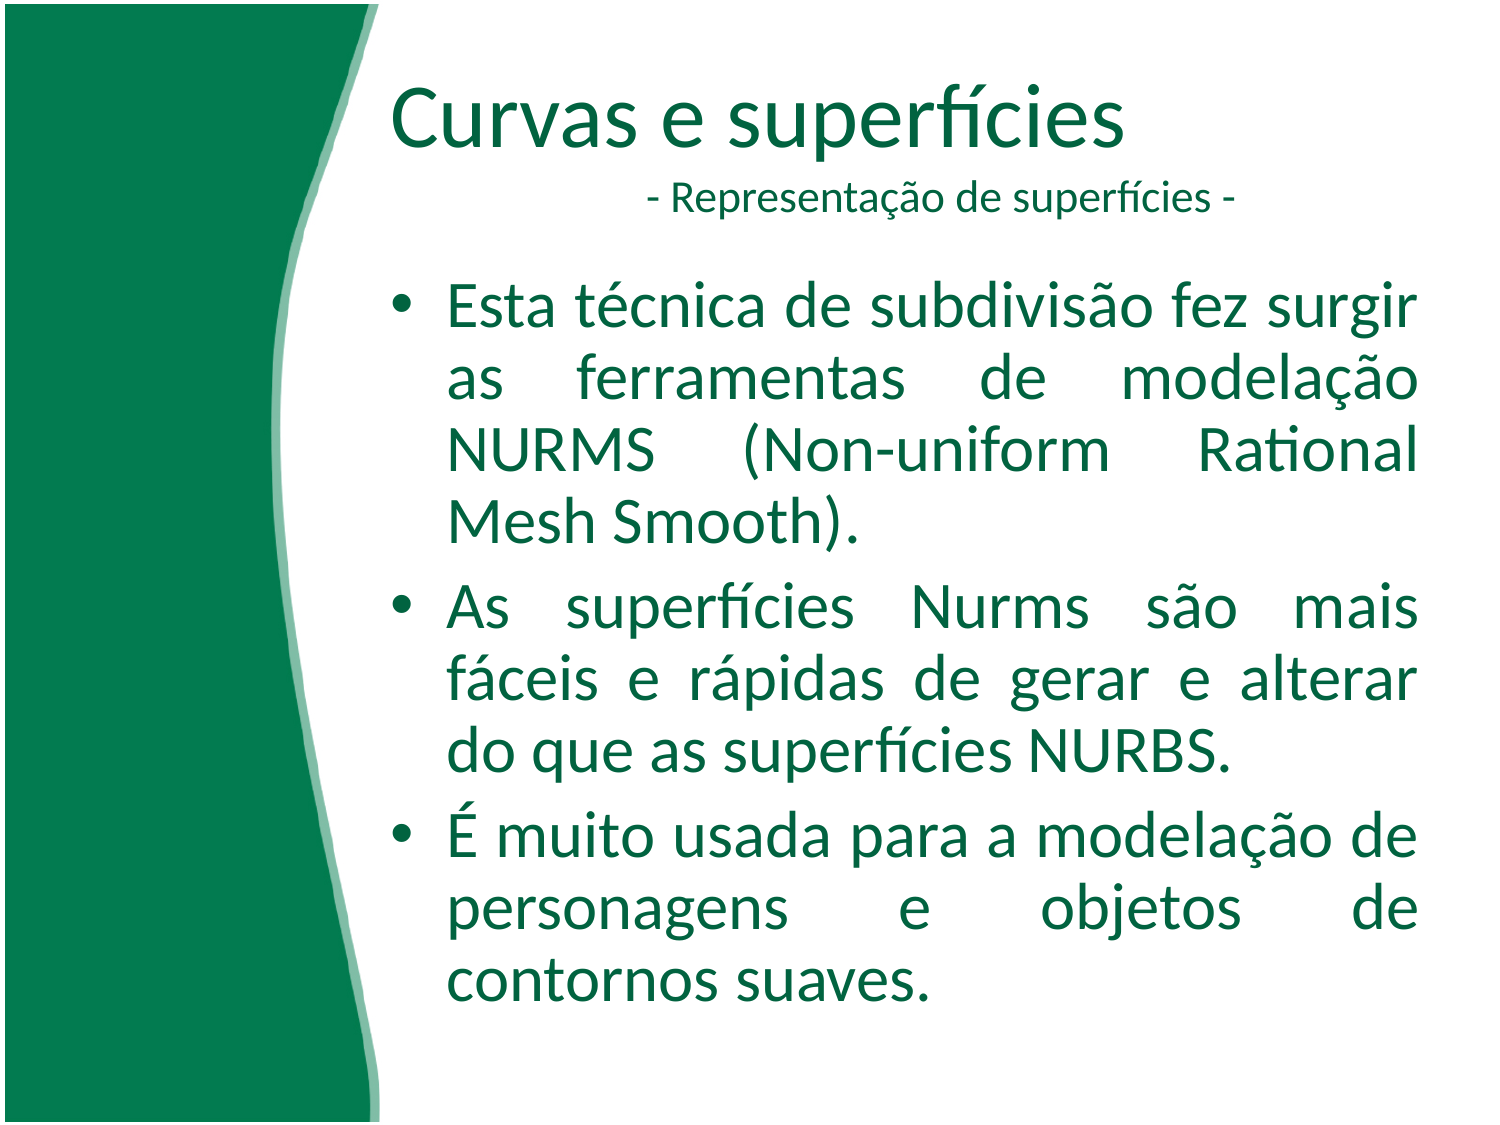

# Curvas e superfícies - Representação de superfícies -
Esta técnica de subdivisão fez surgir as ferramentas de modelação NURMS (Non-uniform Rational Mesh Smooth).
As superfícies Nurms são mais fáceis e rápidas de gerar e alterar do que as superfícies NURBS.
É muito usada para a modelação de personagens e objetos de contornos suaves.